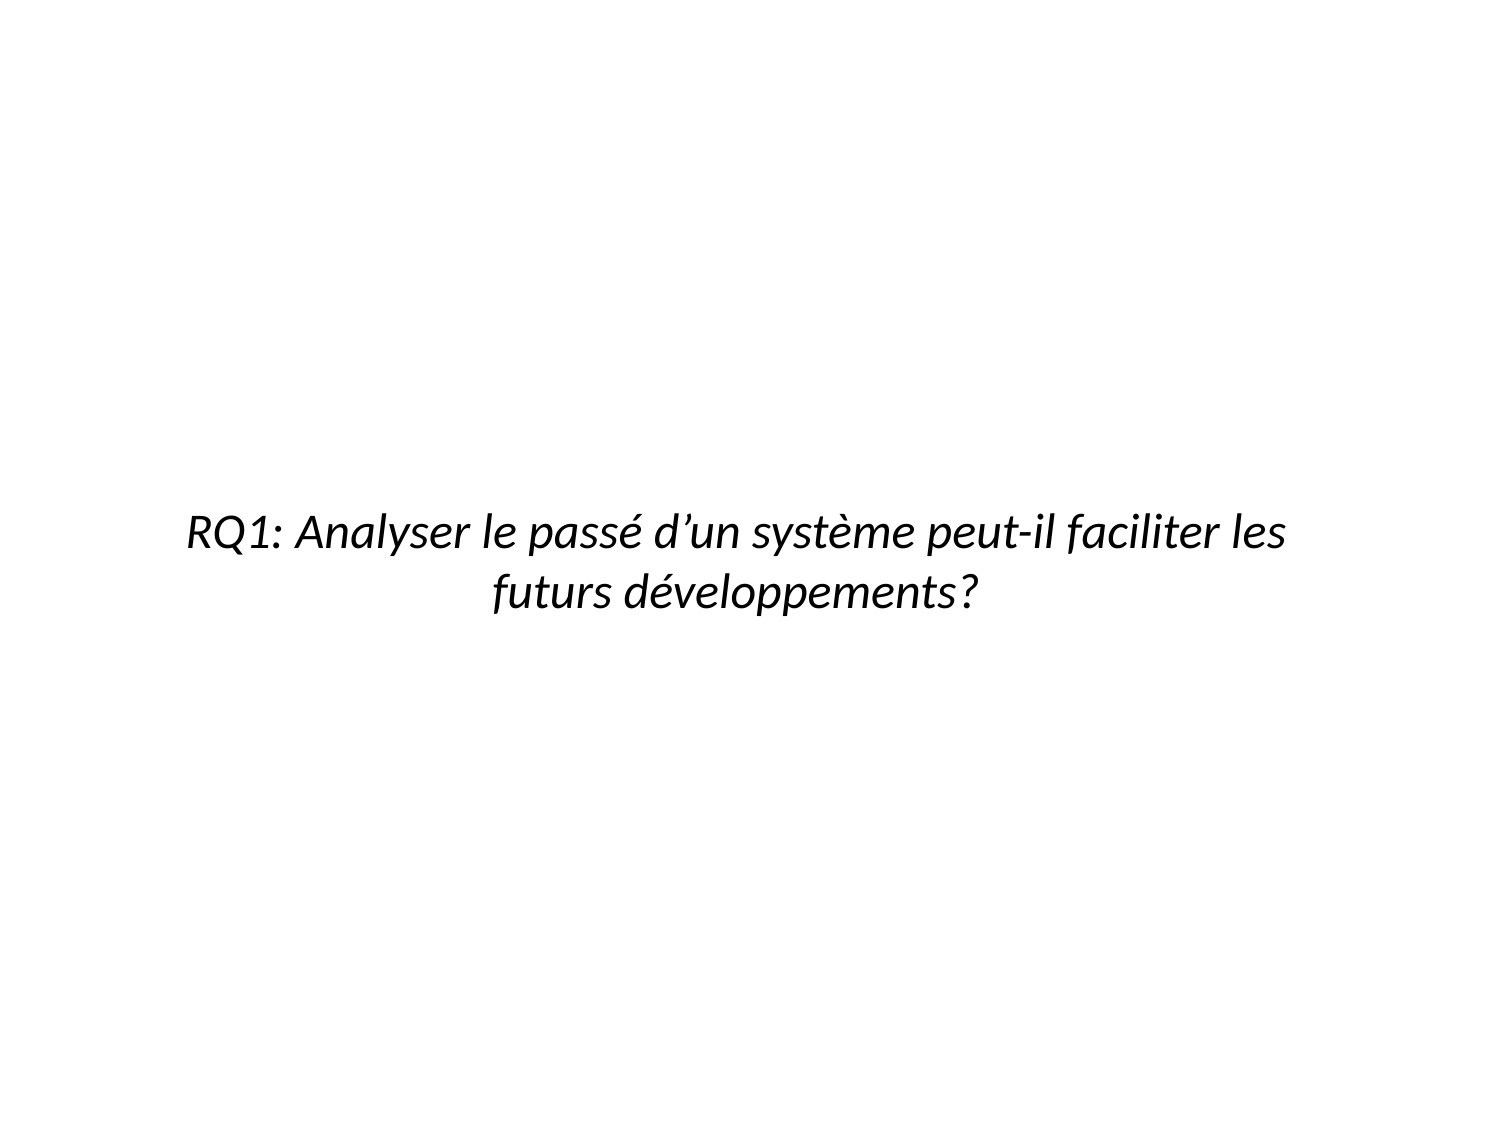

RQ1: Analyser le passé d’un système peut-il faciliter les futurs développements?